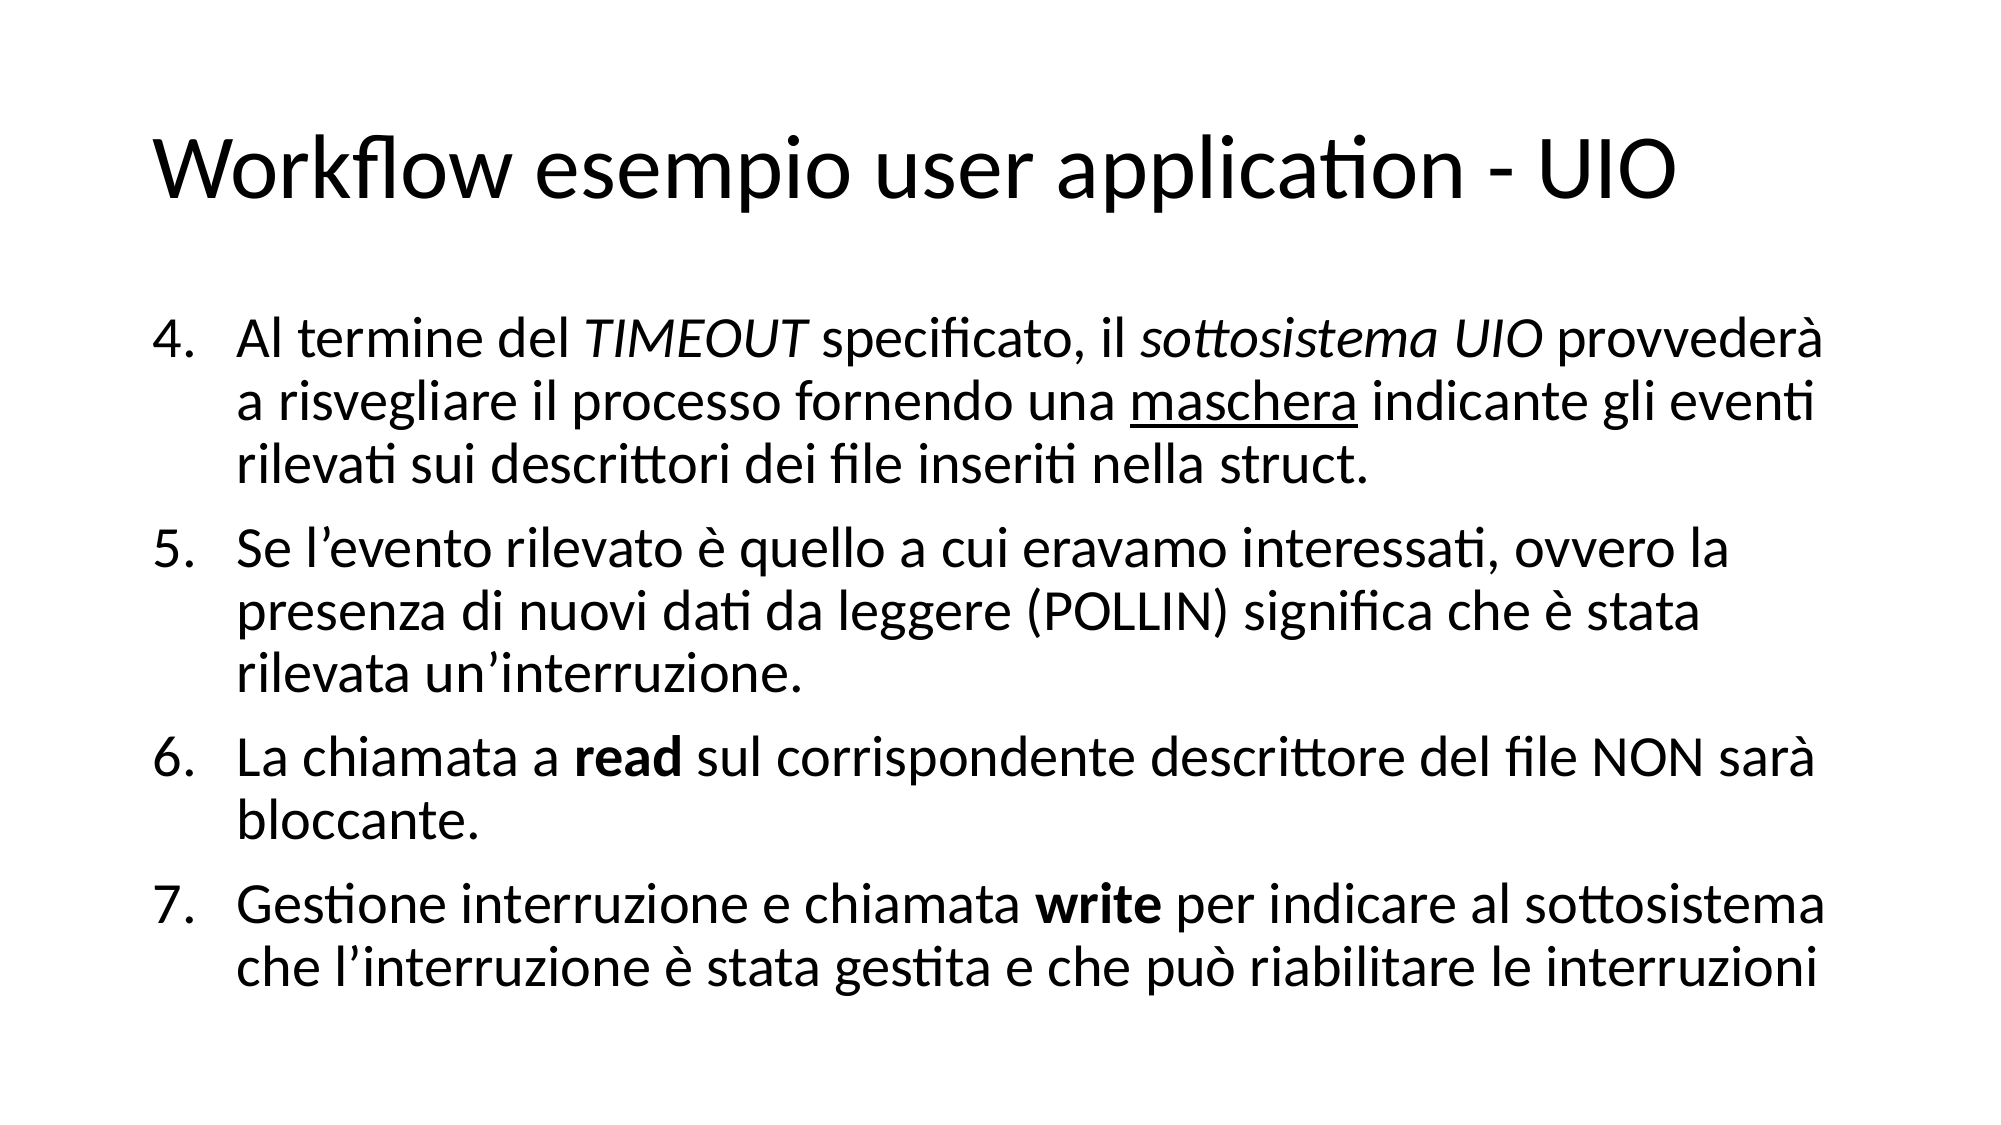

# Workflow esempio user application - UIO
Al termine del TIMEOUT specificato, il sottosistema UIO provvederà a risvegliare il processo fornendo una maschera indicante gli eventi rilevati sui descrittori dei file inseriti nella struct.
Se l’evento rilevato è quello a cui eravamo interessati, ovvero la presenza di nuovi dati da leggere (POLLIN) significa che è stata rilevata un’interruzione.
La chiamata a read sul corrispondente descrittore del file NON sarà bloccante.
Gestione interruzione e chiamata write per indicare al sottosistema che l’interruzione è stata gestita e che può riabilitare le interruzioni